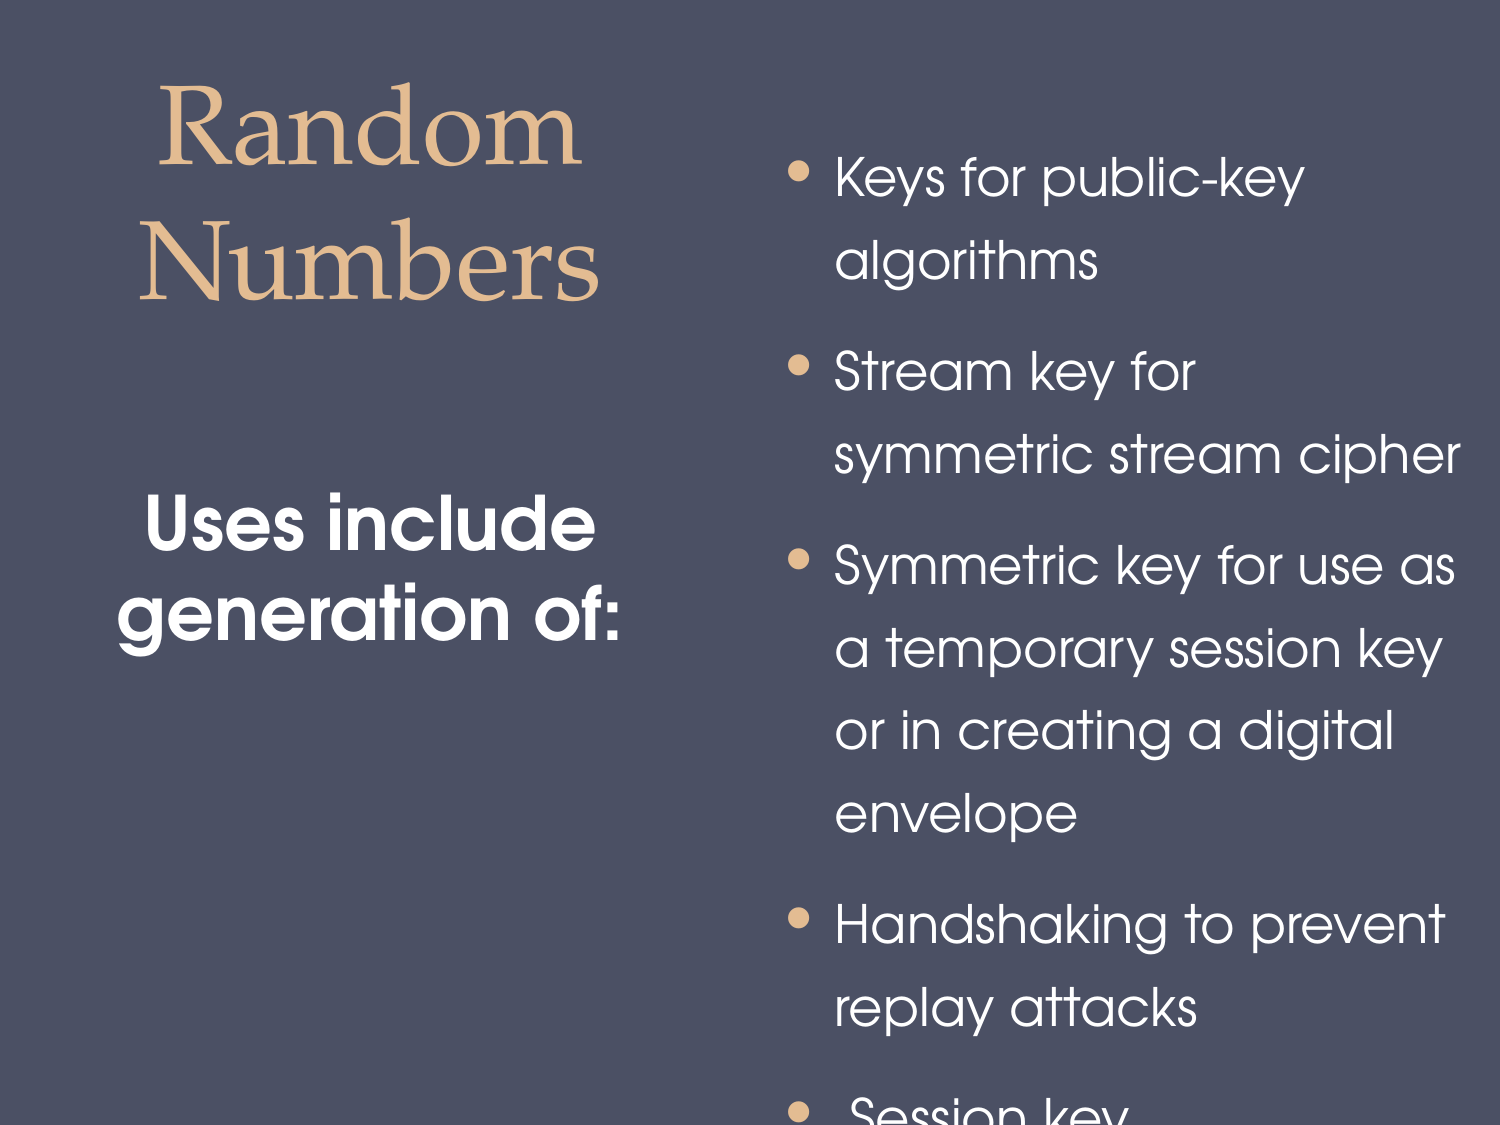

Keys for public-key algorithms
Stream key for symmetric stream cipher
Symmetric key for use as a temporary session key or in creating a digital envelope
Handshaking to prevent replay attacks
 Session key
# Random Numbers
Uses include generation of: